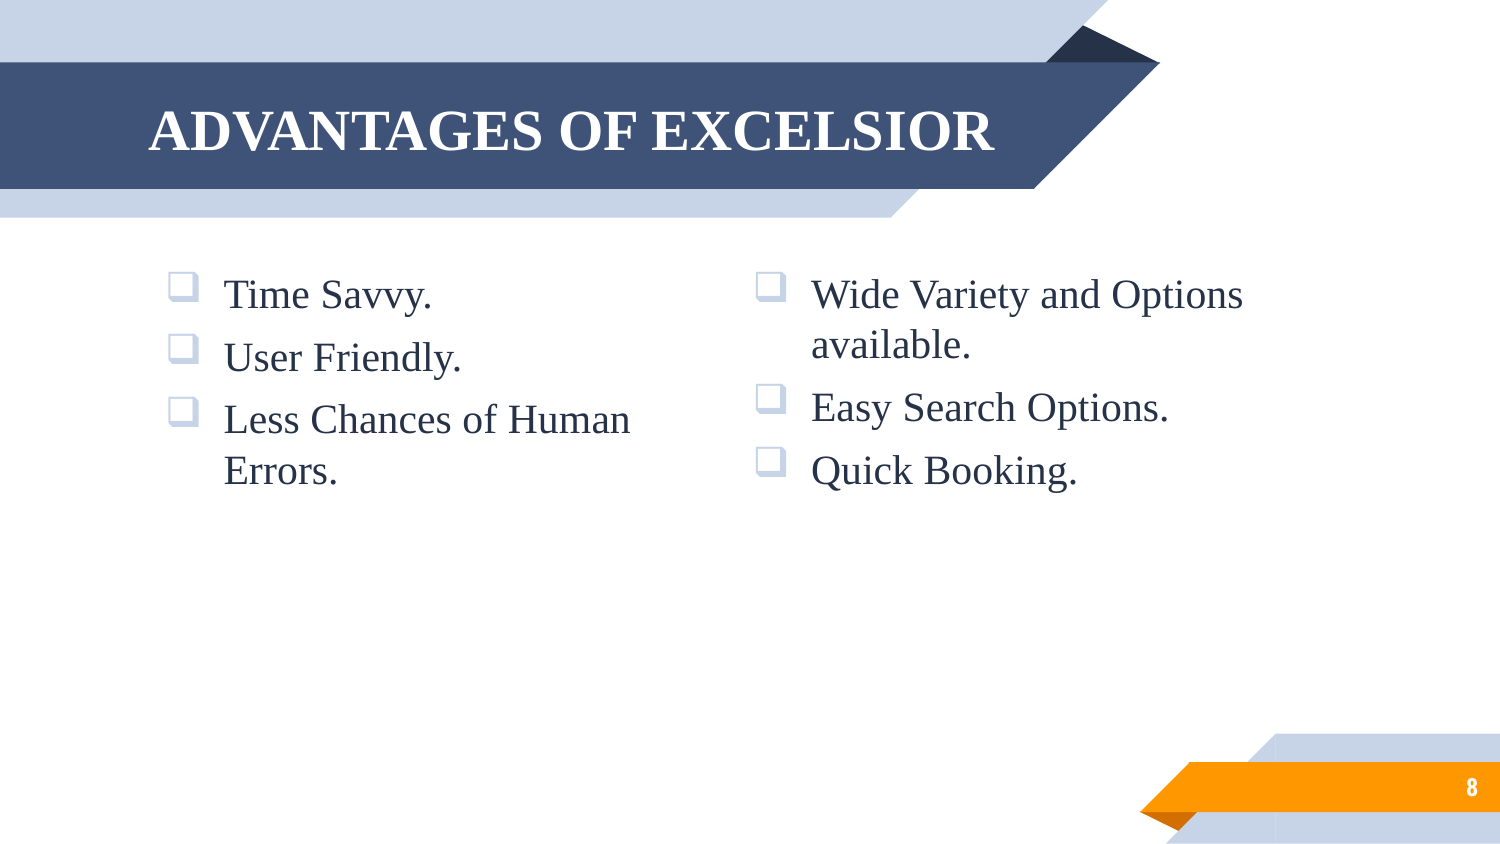

# ADVANTAGES OF EXCELSIOR
Time Savvy.
User Friendly.
Less Chances of Human Errors.

Wide Variety and Options available.
Easy Search Options.
Quick Booking.

8